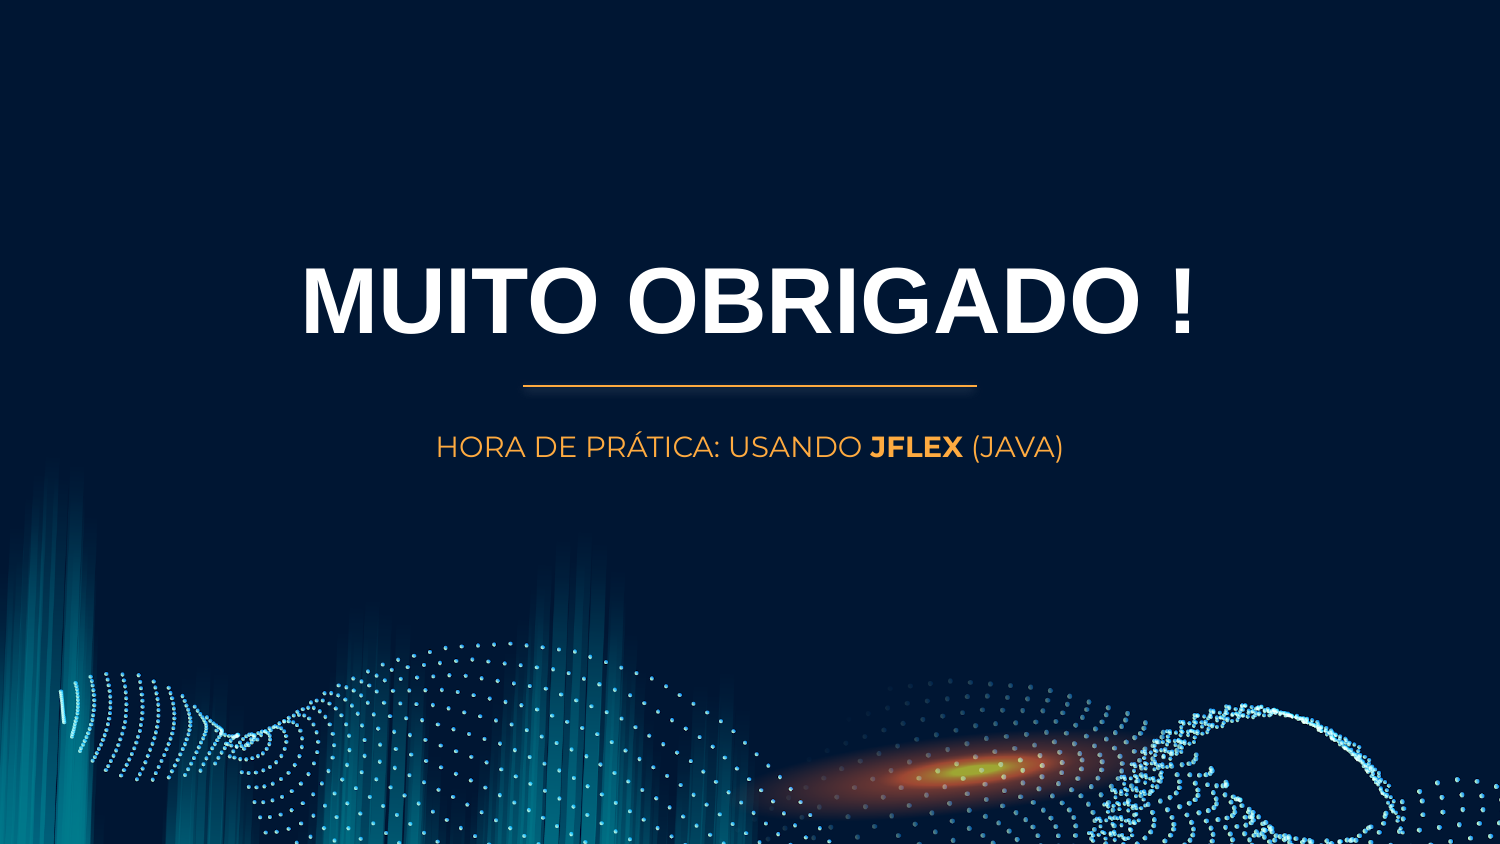

# MUITO OBRIGADO !
HORA DE PRÁTICA: USANDO JFLEX (JAVA)